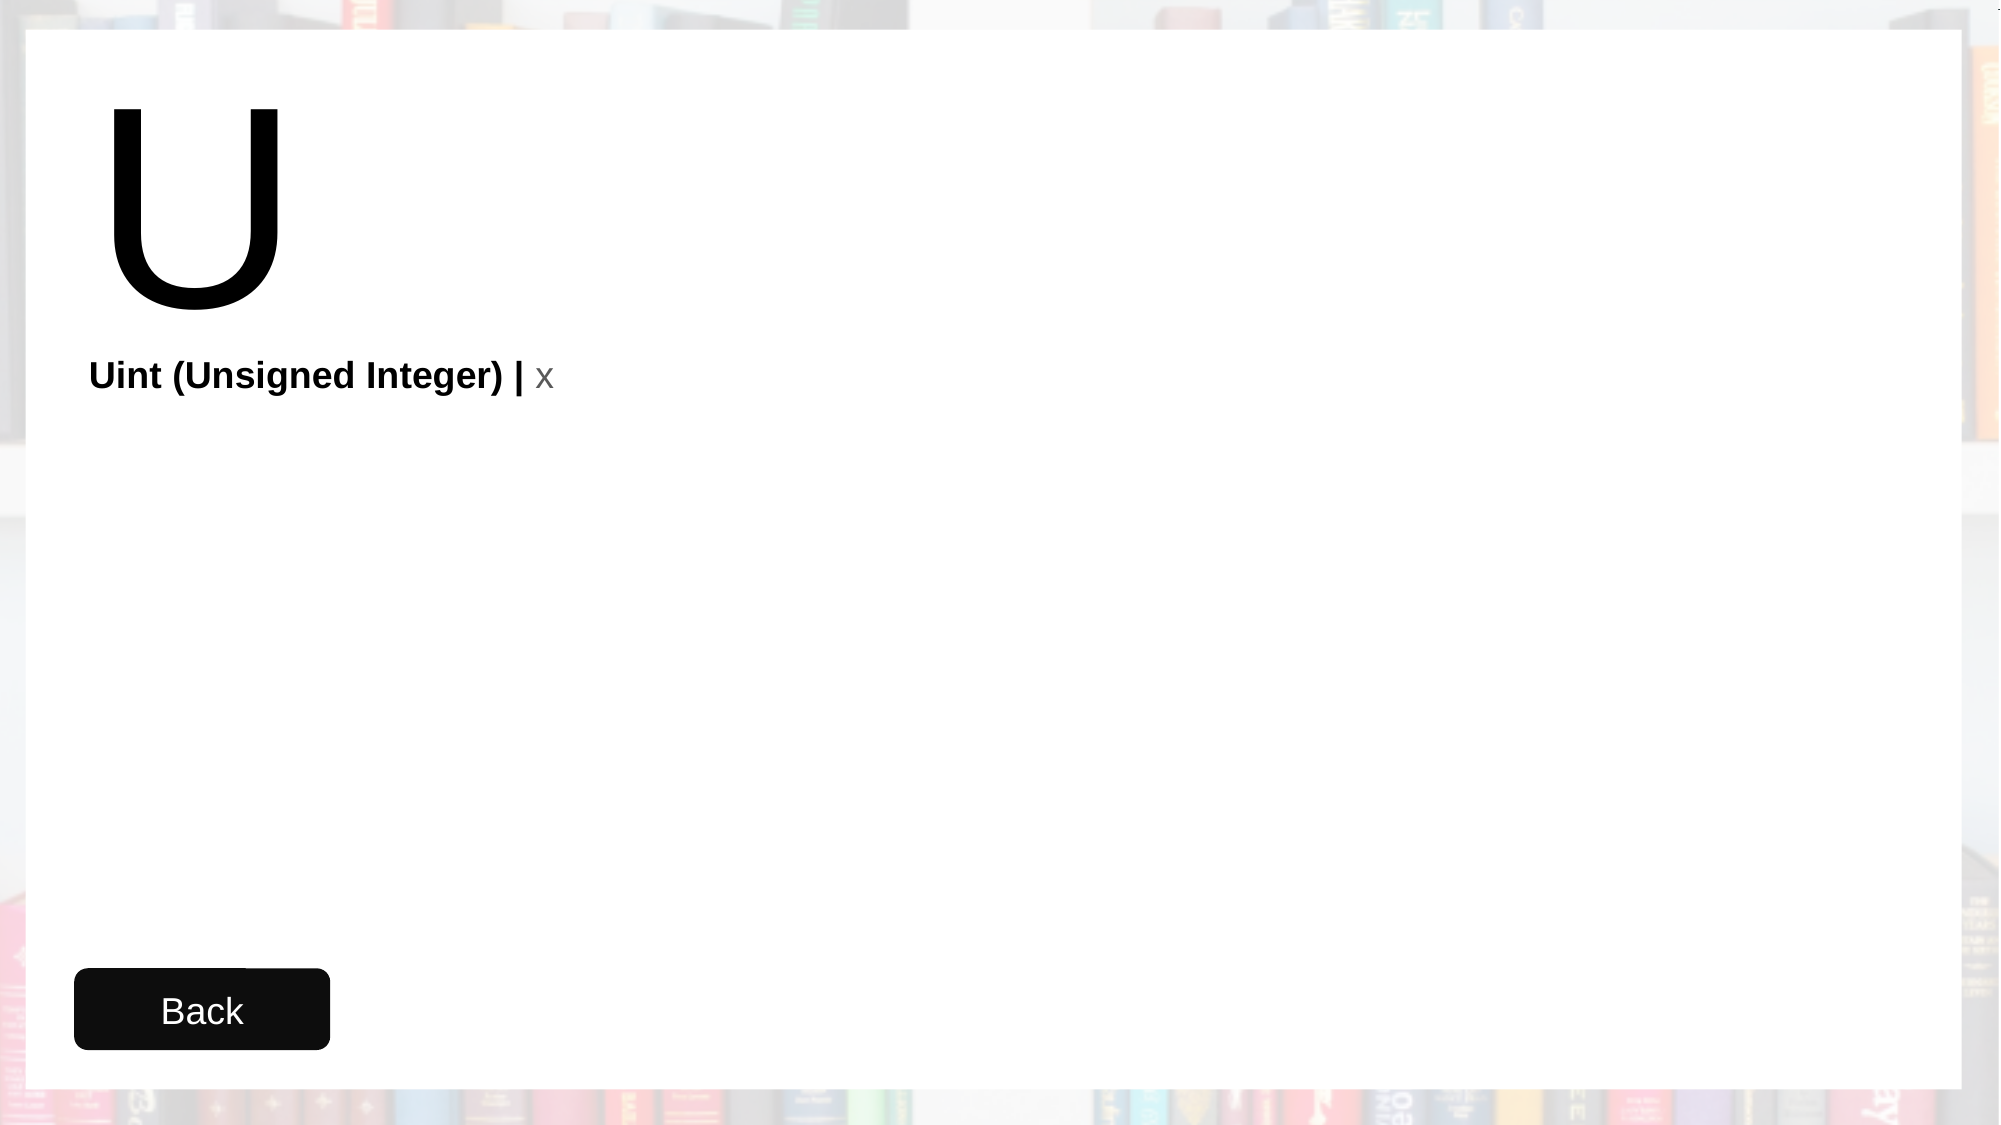

U
Uint (Unsigned Integer) | x
Back